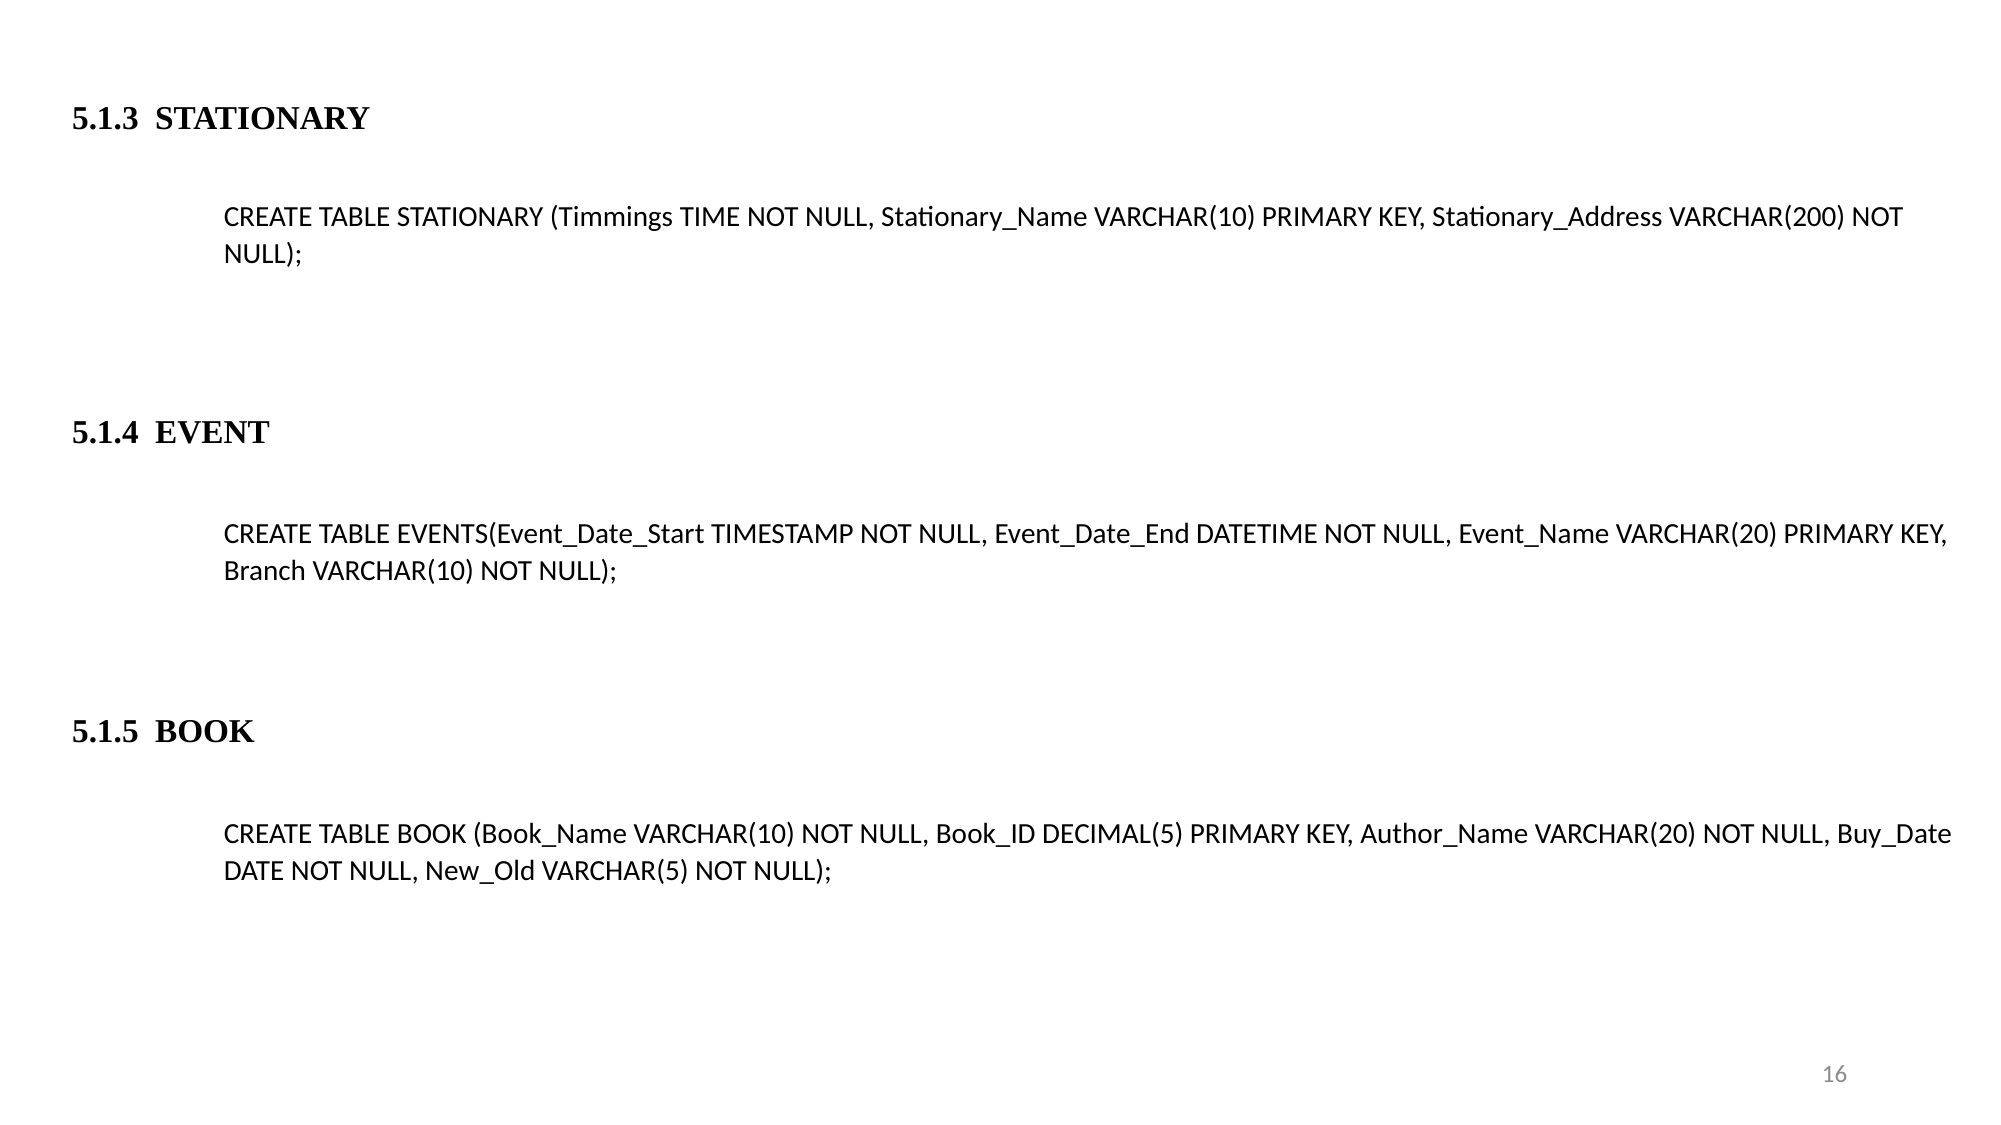

5.1.3  STATIONARY
CREATE TABLE STATIONARY (Timmings TIME NOT NULL, Stationary_Name VARCHAR(10) PRIMARY KEY, Stationary_Address VARCHAR(200) NOT NULL);
5.1.4  EVENT
CREATE TABLE EVENTS(Event_Date_Start TIMESTAMP NOT NULL, Event_Date_End DATETIME NOT NULL, Event_Name VARCHAR(20) PRIMARY KEY, Branch VARCHAR(10) NOT NULL);

5.1.5  BOOK
CREATE TABLE BOOK (Book_Name VARCHAR(10) NOT NULL, Book_ID DECIMAL(5) PRIMARY KEY, Author_Name VARCHAR(20) NOT NULL, Buy_Date DATE NOT NULL, New_Old VARCHAR(5) NOT NULL);
16